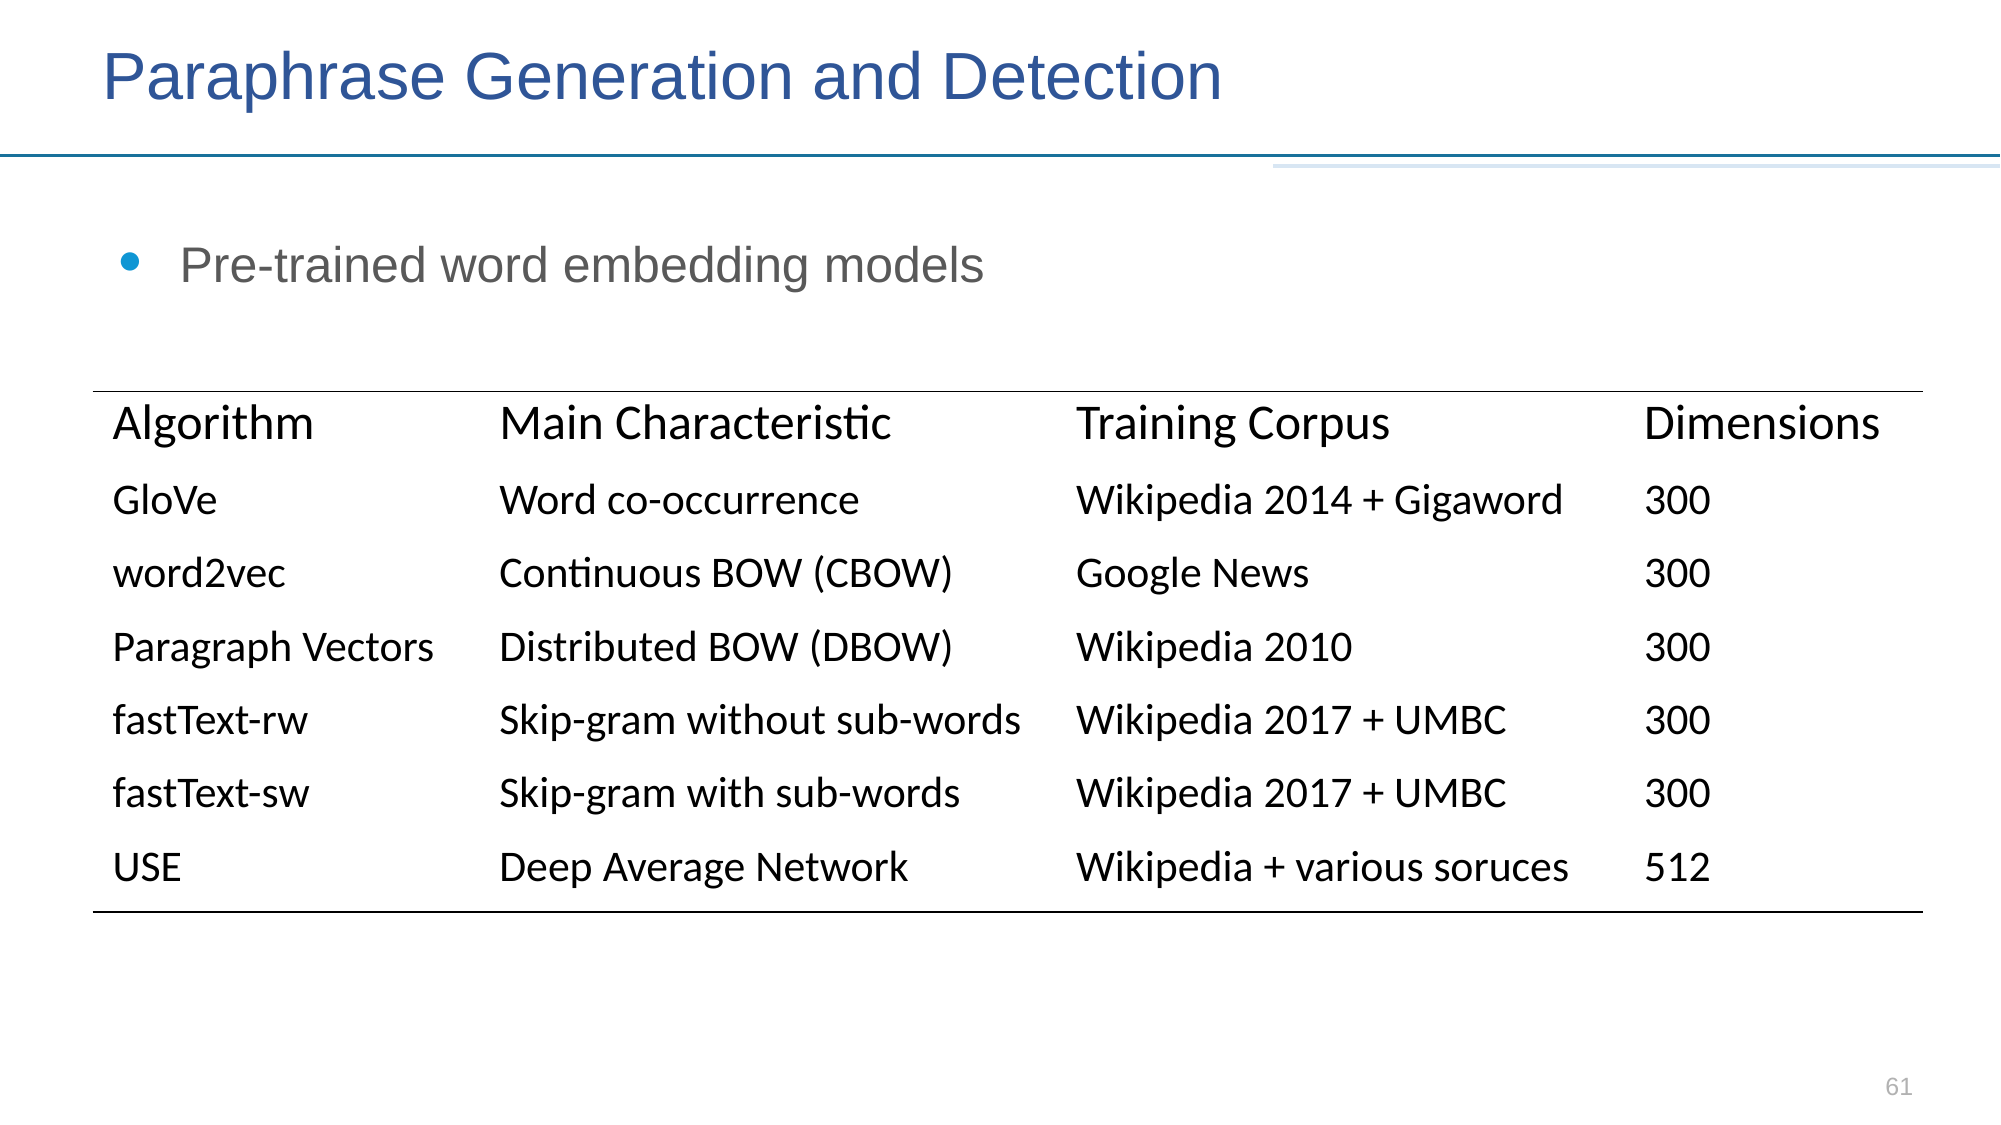

# Paraphrase Generation and Detection
Pre-trained word embedding models

| Algorithm | Main Characteristic | Training Corpus | Dimensions |
| --- | --- | --- | --- |
| GloVe | Word co-occurrence | Wikipedia 2014 + Gigaword | 300 |
| word2vec | Continuous BOW (CBOW) | Google News | 300 |
| Paragraph Vectors | Distributed BOW (DBOW) | Wikipedia 2010 | 300 |
| fastText-rw | Skip-gram without sub-words | Wikipedia 2017 + UMBC | 300 |
| fastText-sw | Skip-gram with sub-words | Wikipedia 2017 + UMBC | 300 |
| USE | Deep Average Network | Wikipedia + various soruces | 512 |
61